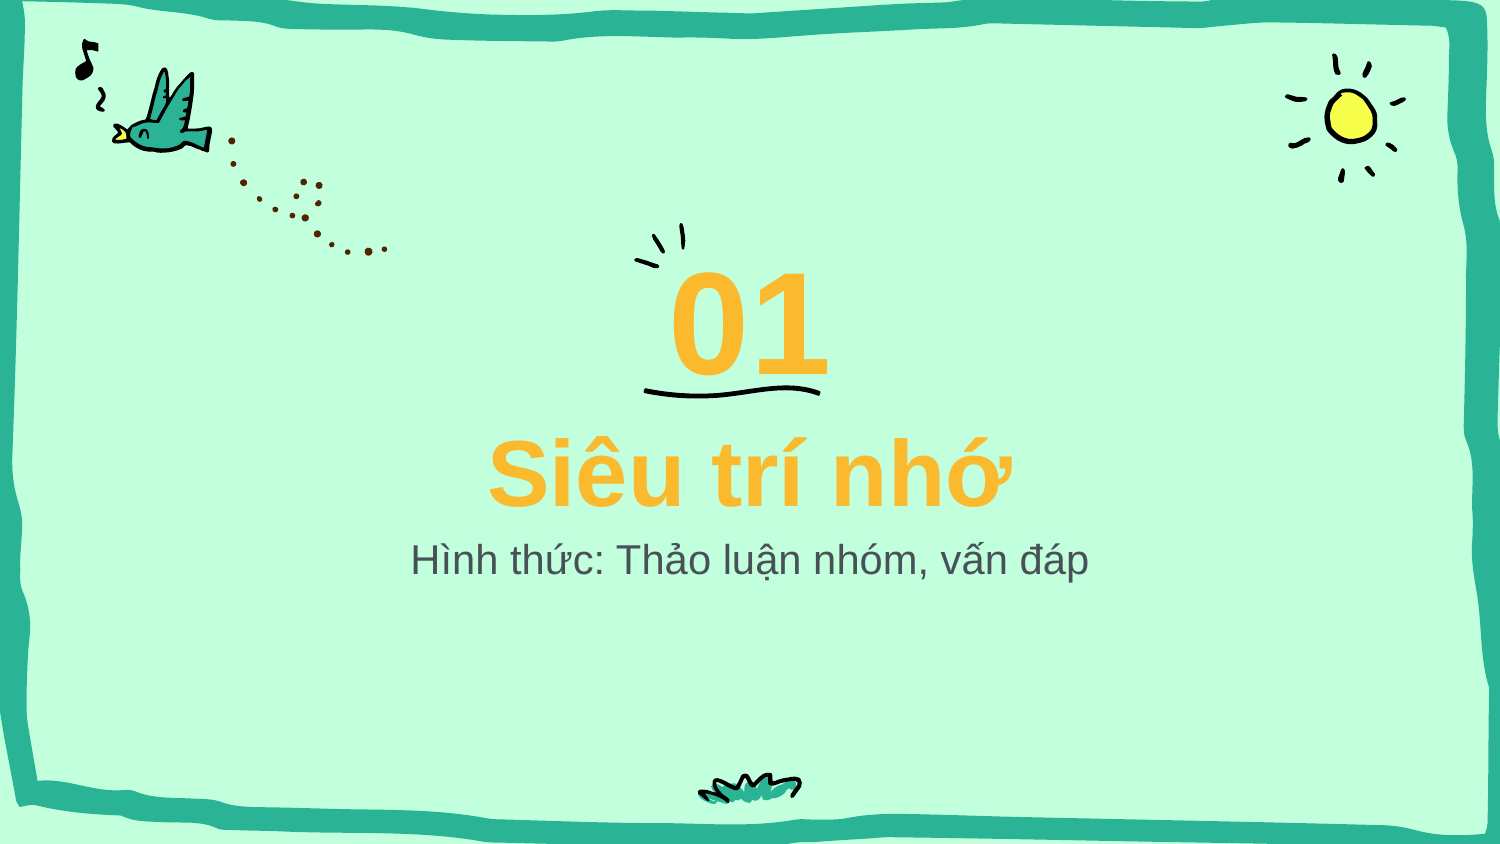

01

# Siêu trí nhớ
Hình thức: Thảo luận nhóm, vấn đáp